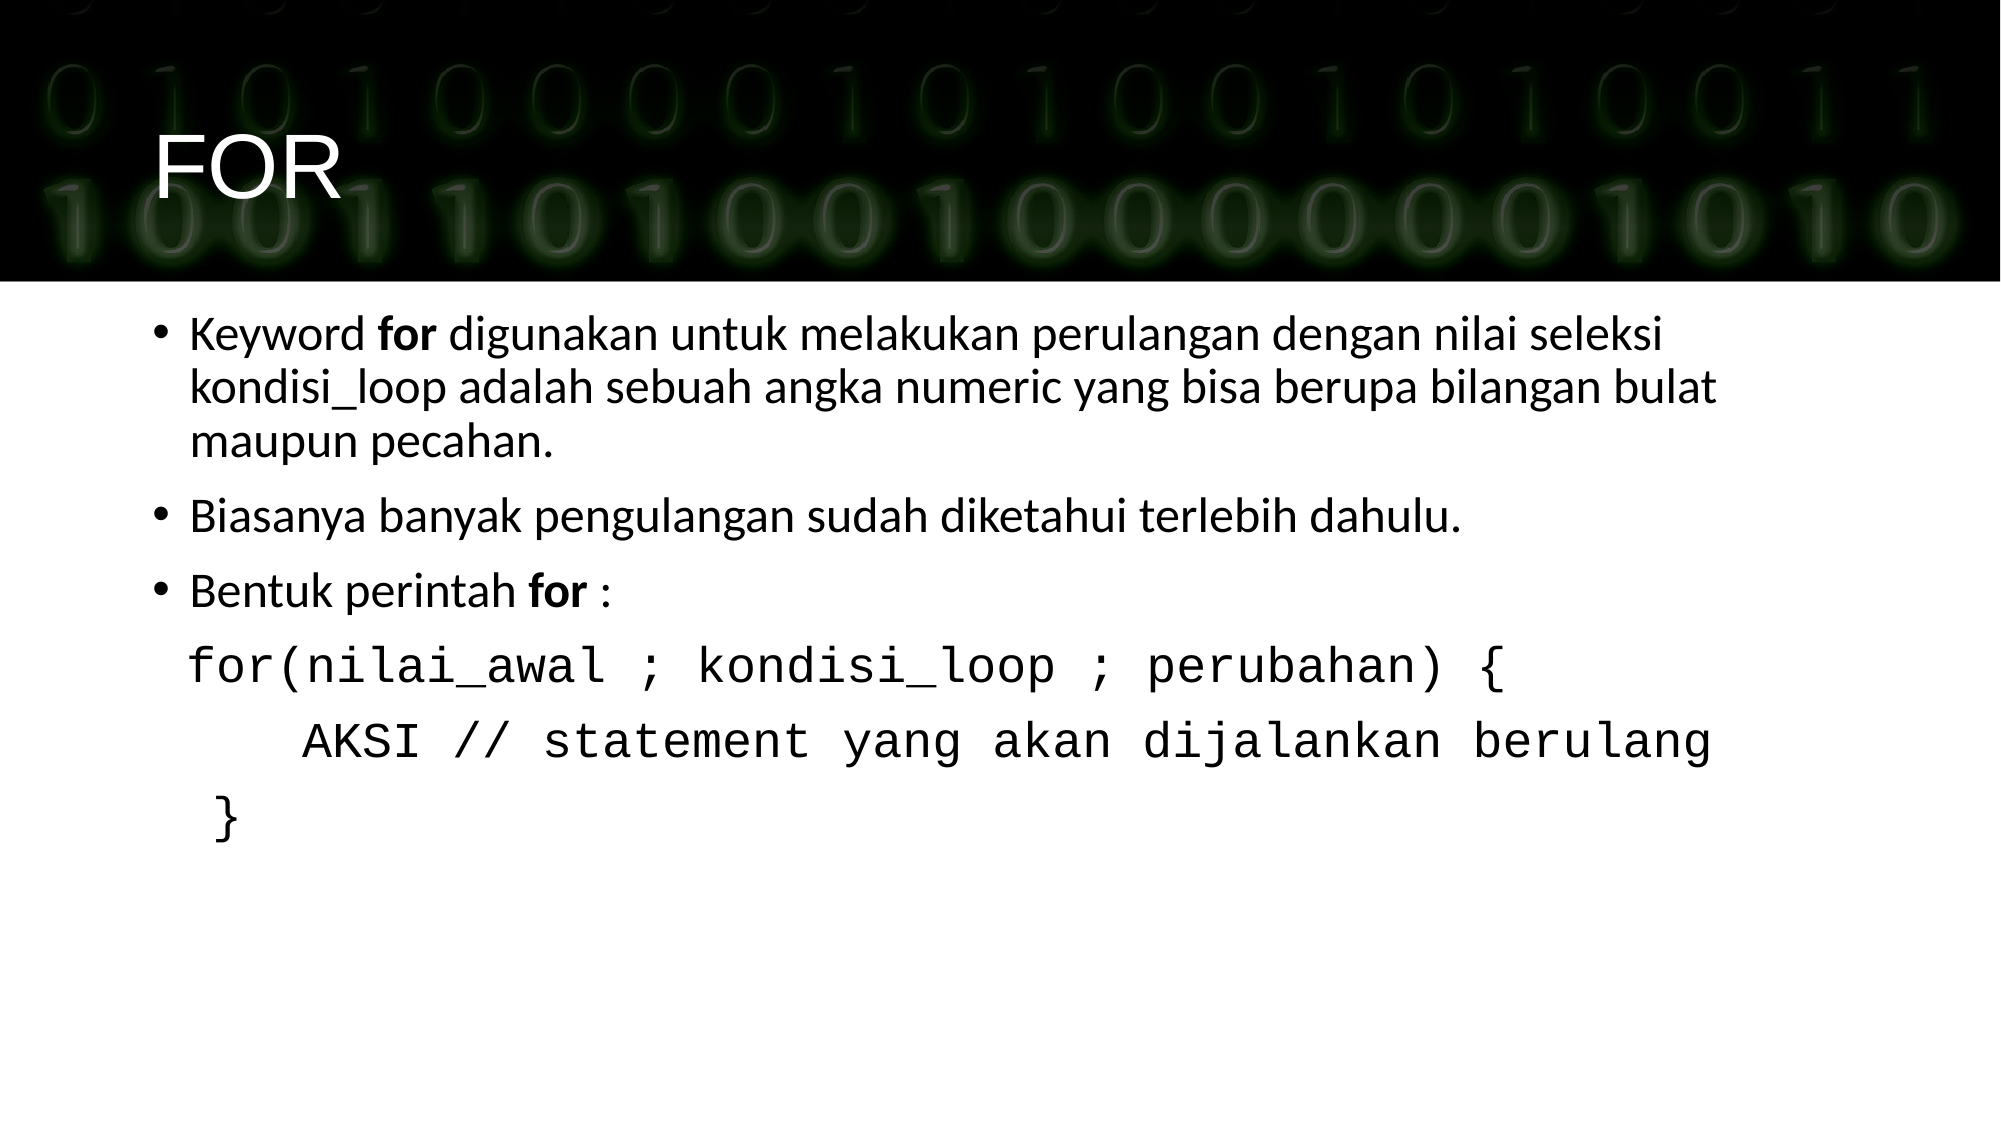

FOR
Keyword for digunakan untuk melakukan perulangan dengan nilai seleksi kondisi_loop adalah sebuah angka numeric yang bisa berupa bilangan bulat maupun pecahan.
Biasanya banyak pengulangan sudah diketahui terlebih dahulu.
Bentuk perintah for :
   for(nilai_awal ; kondisi_loop ; perubahan) {
     AKSI // statement yang akan dijalankan berulang
  }